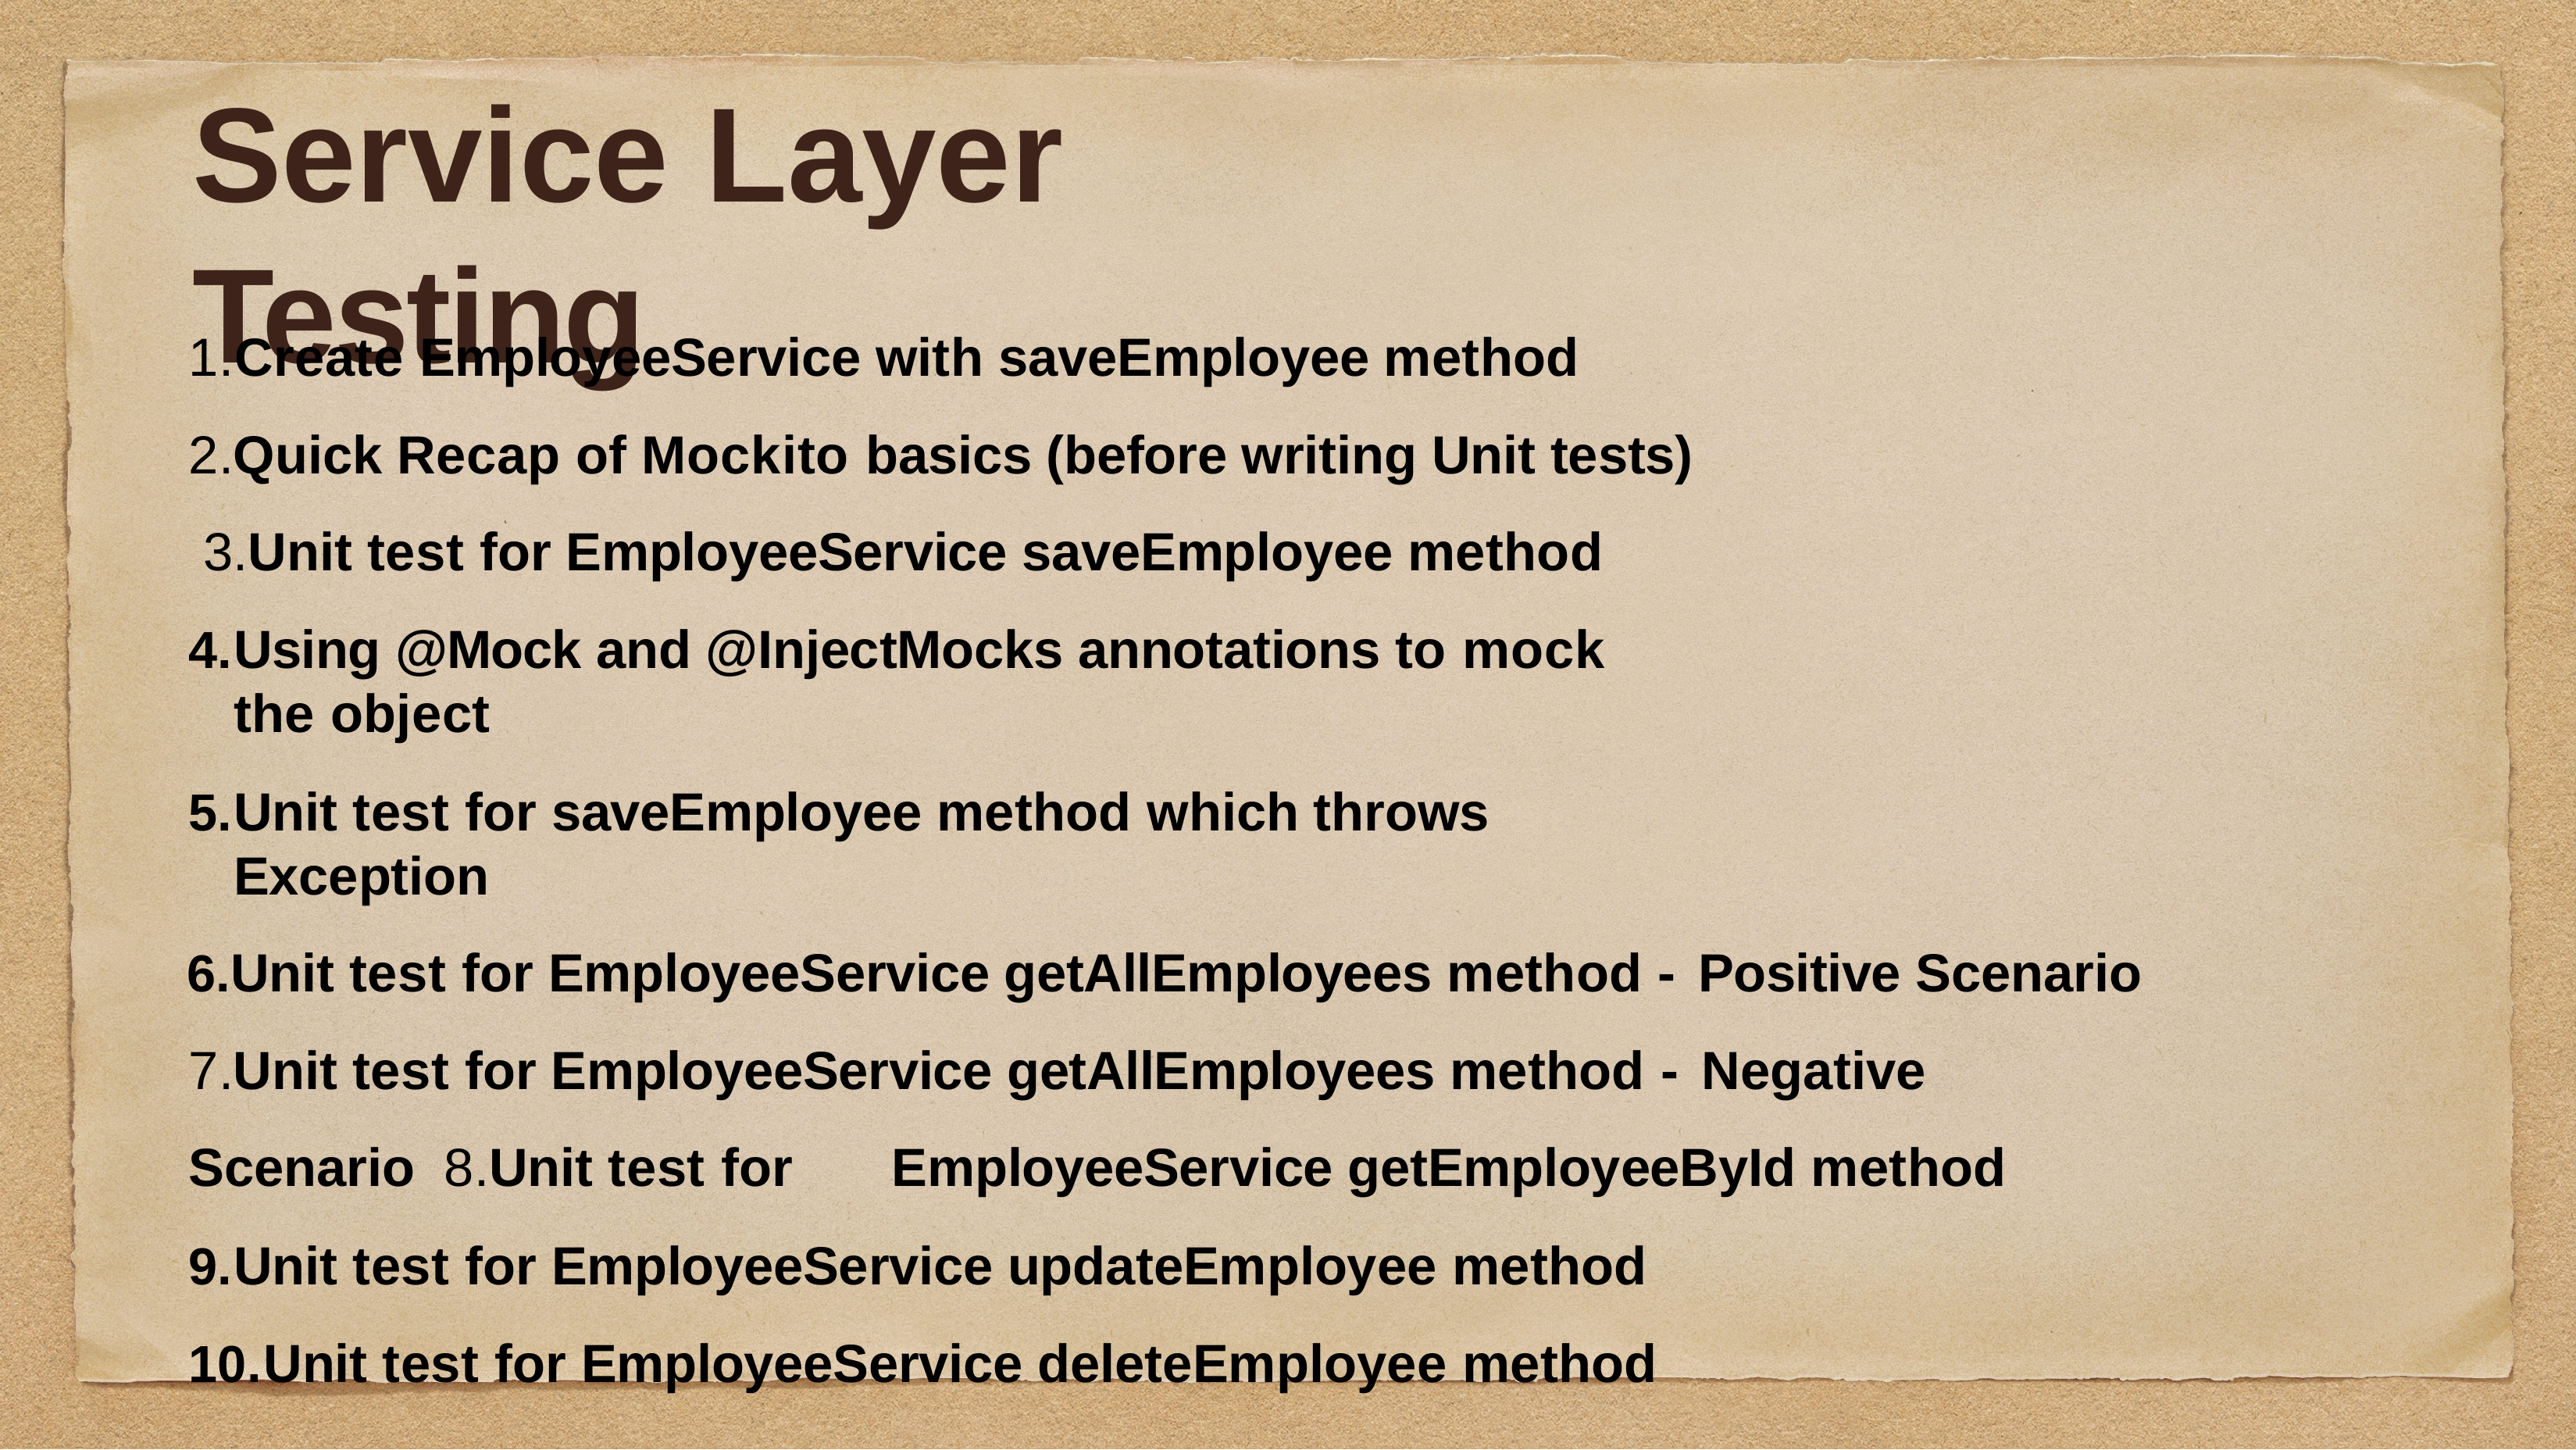

# Service Layer Testing
1.Create EmployeeService with saveEmployee method  2.Quick Recap of Mockito basics (before writing Unit tests)  3.Unit test for EmployeeService saveEmployee method
Using @Mock and @InjectMocks annotations to mock the object
Unit test for saveEmployee method which throws Exception
Unit test for EmployeeService getAllEmployees method - Positive Scenario  7.Unit test for EmployeeService getAllEmployees method - Negative Scenario  8.Unit test for	EmployeeService getEmployeeById method
Unit test for EmployeeService updateEmployee method
Unit test for EmployeeService deleteEmployee method